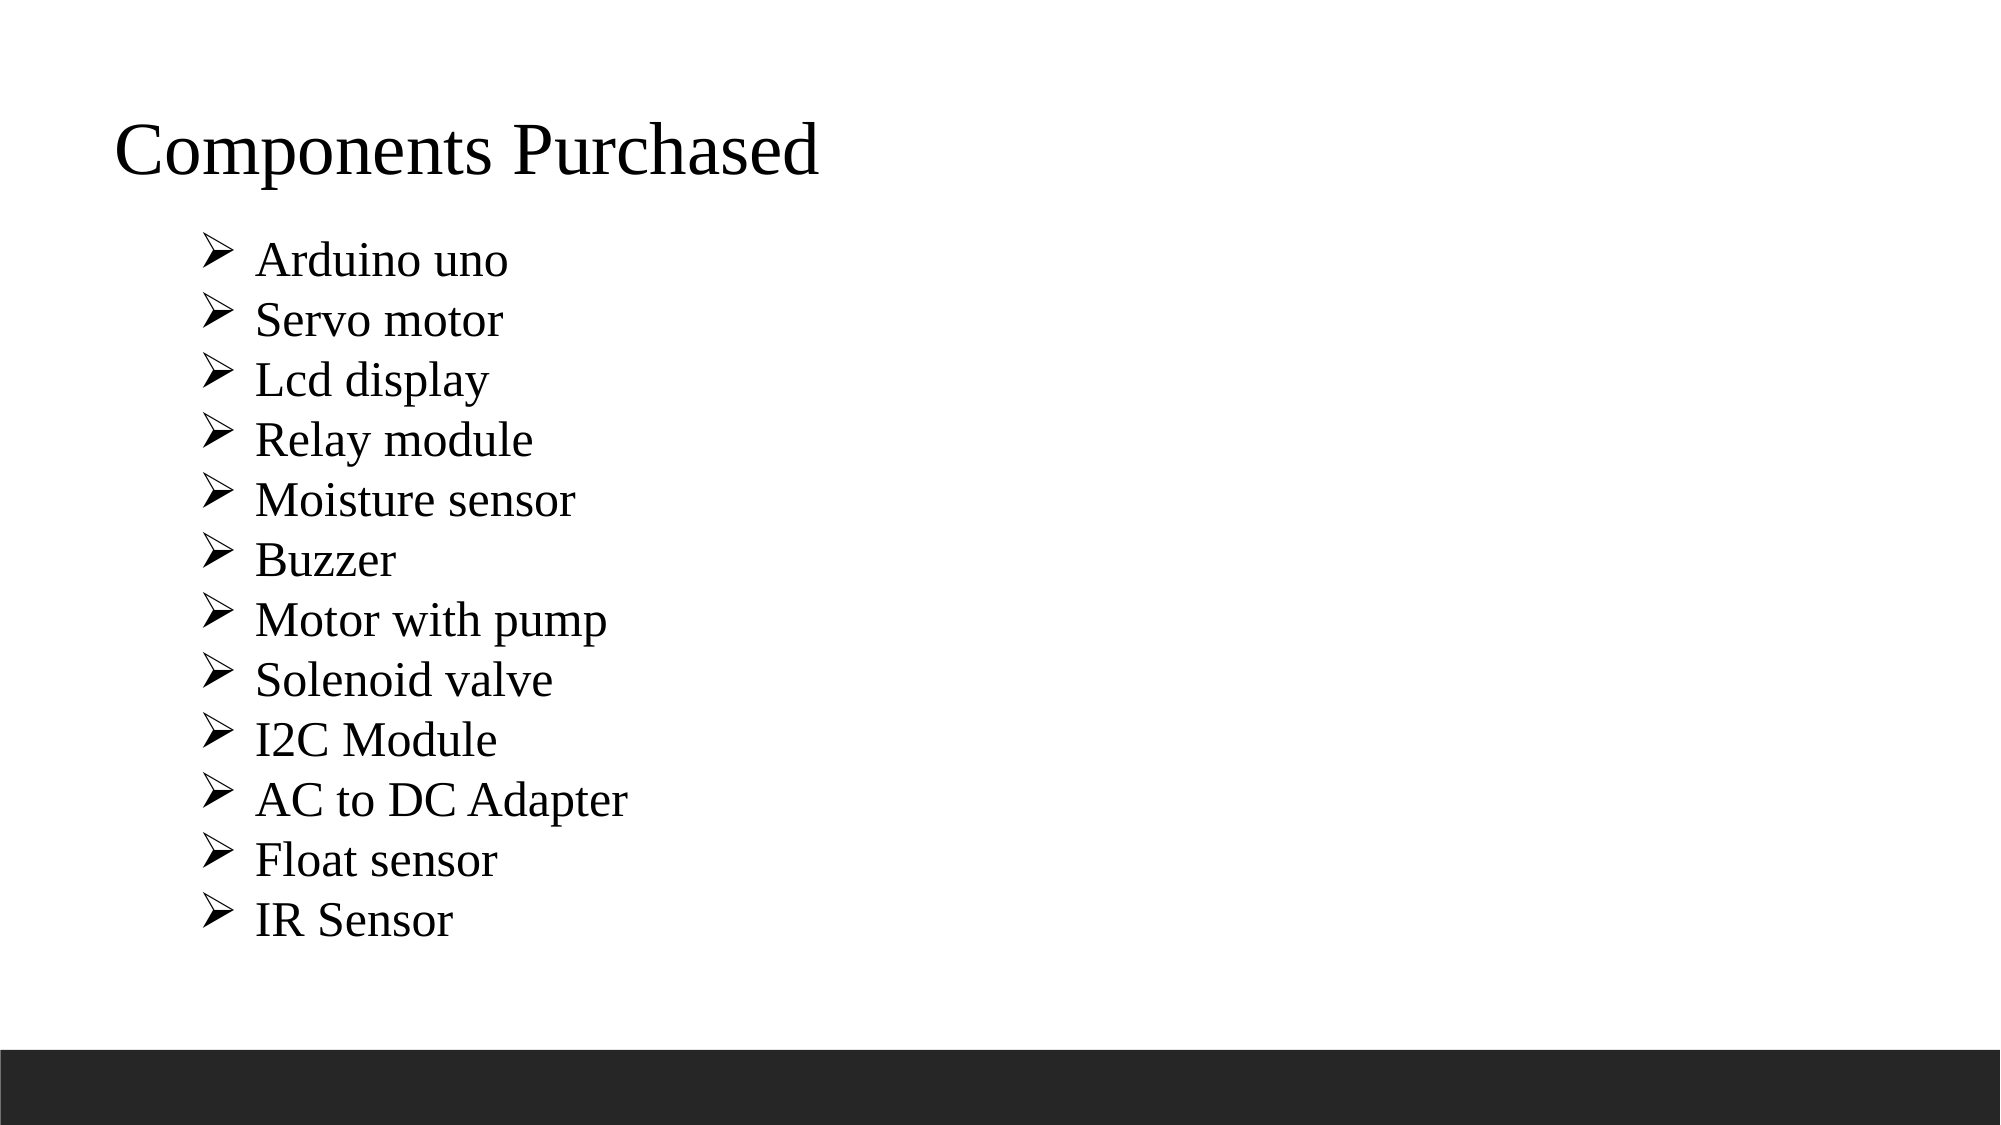

Components Purchased
Arduino uno
Servo motor
Lcd display
Relay module
Moisture sensor
Buzzer
Motor with pump
Solenoid valve
I2C Module
AC to DC Adapter
Float sensor
IR Sensor